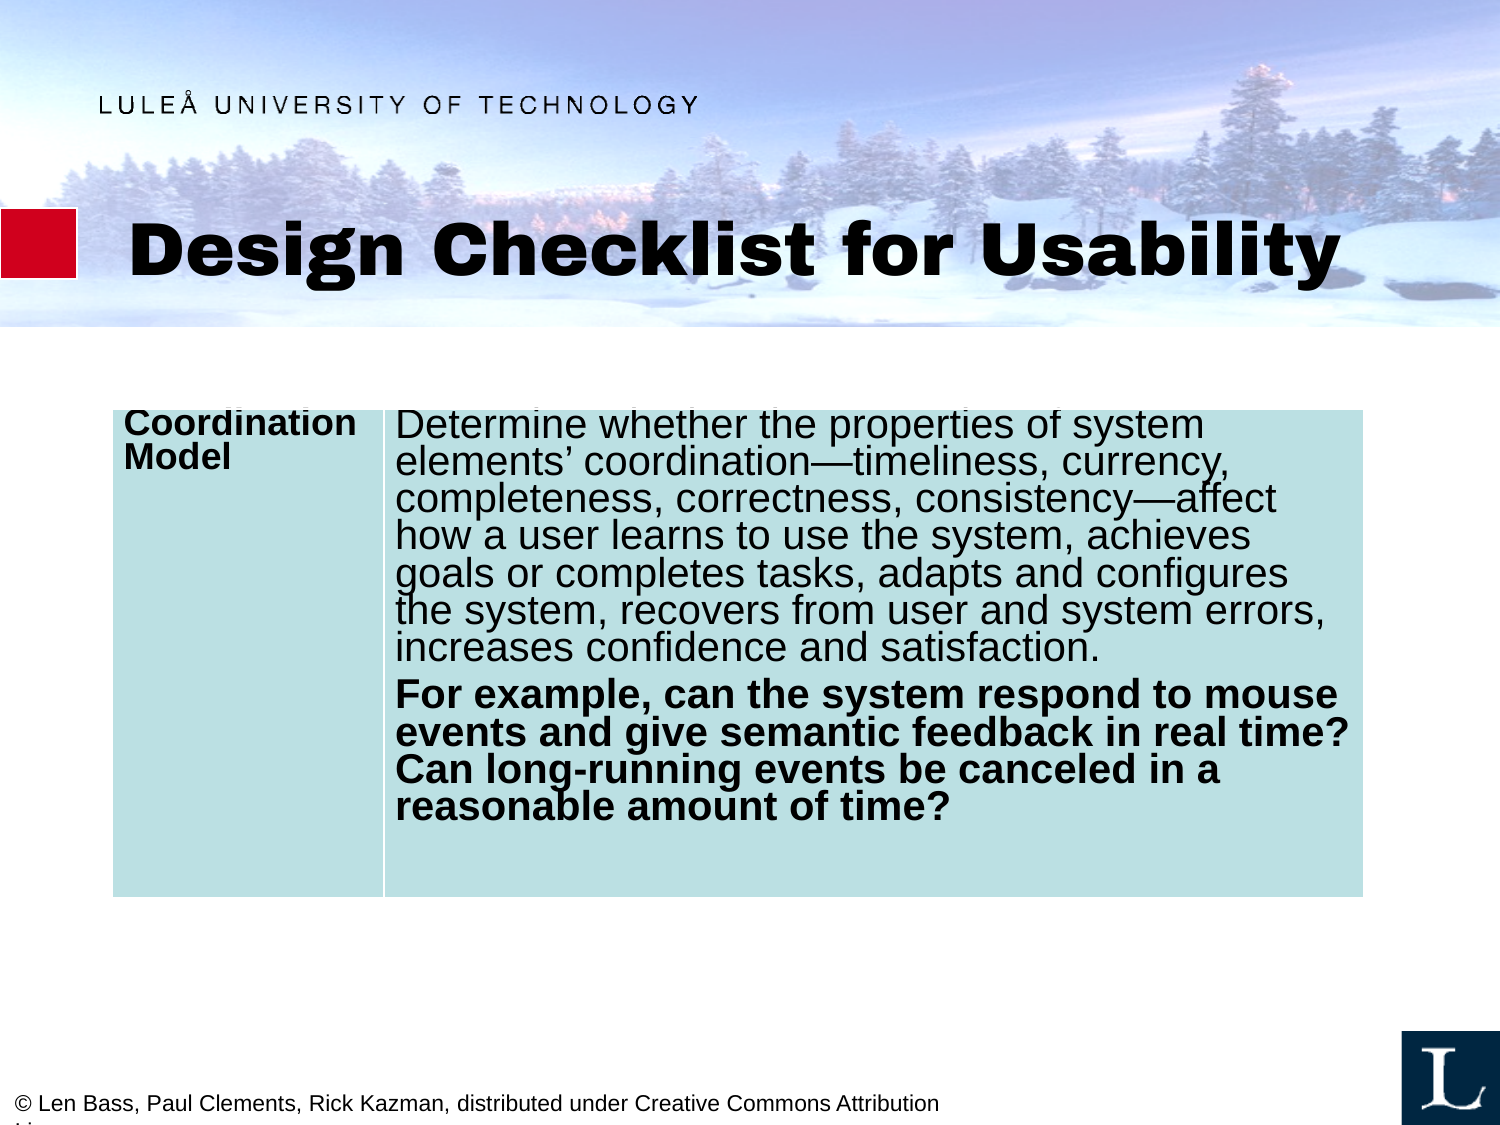

# Design Checklist for Usability
| Coordination Model | Determine whether the properties of system elements’ coordination—timeliness, currency, completeness, correctness, consistency—affect how a user learns to use the system, achieves goals or completes tasks, adapts and configures the system, recovers from user and system errors, increases confidence and satisfaction. For example, can the system respond to mouse events and give semantic feedback in real time? Can long-running events be canceled in a reasonable amount of time? |
| --- | --- |
© Len Bass, Paul Clements, Rick Kazman, distributed under Creative Commons Attribution License